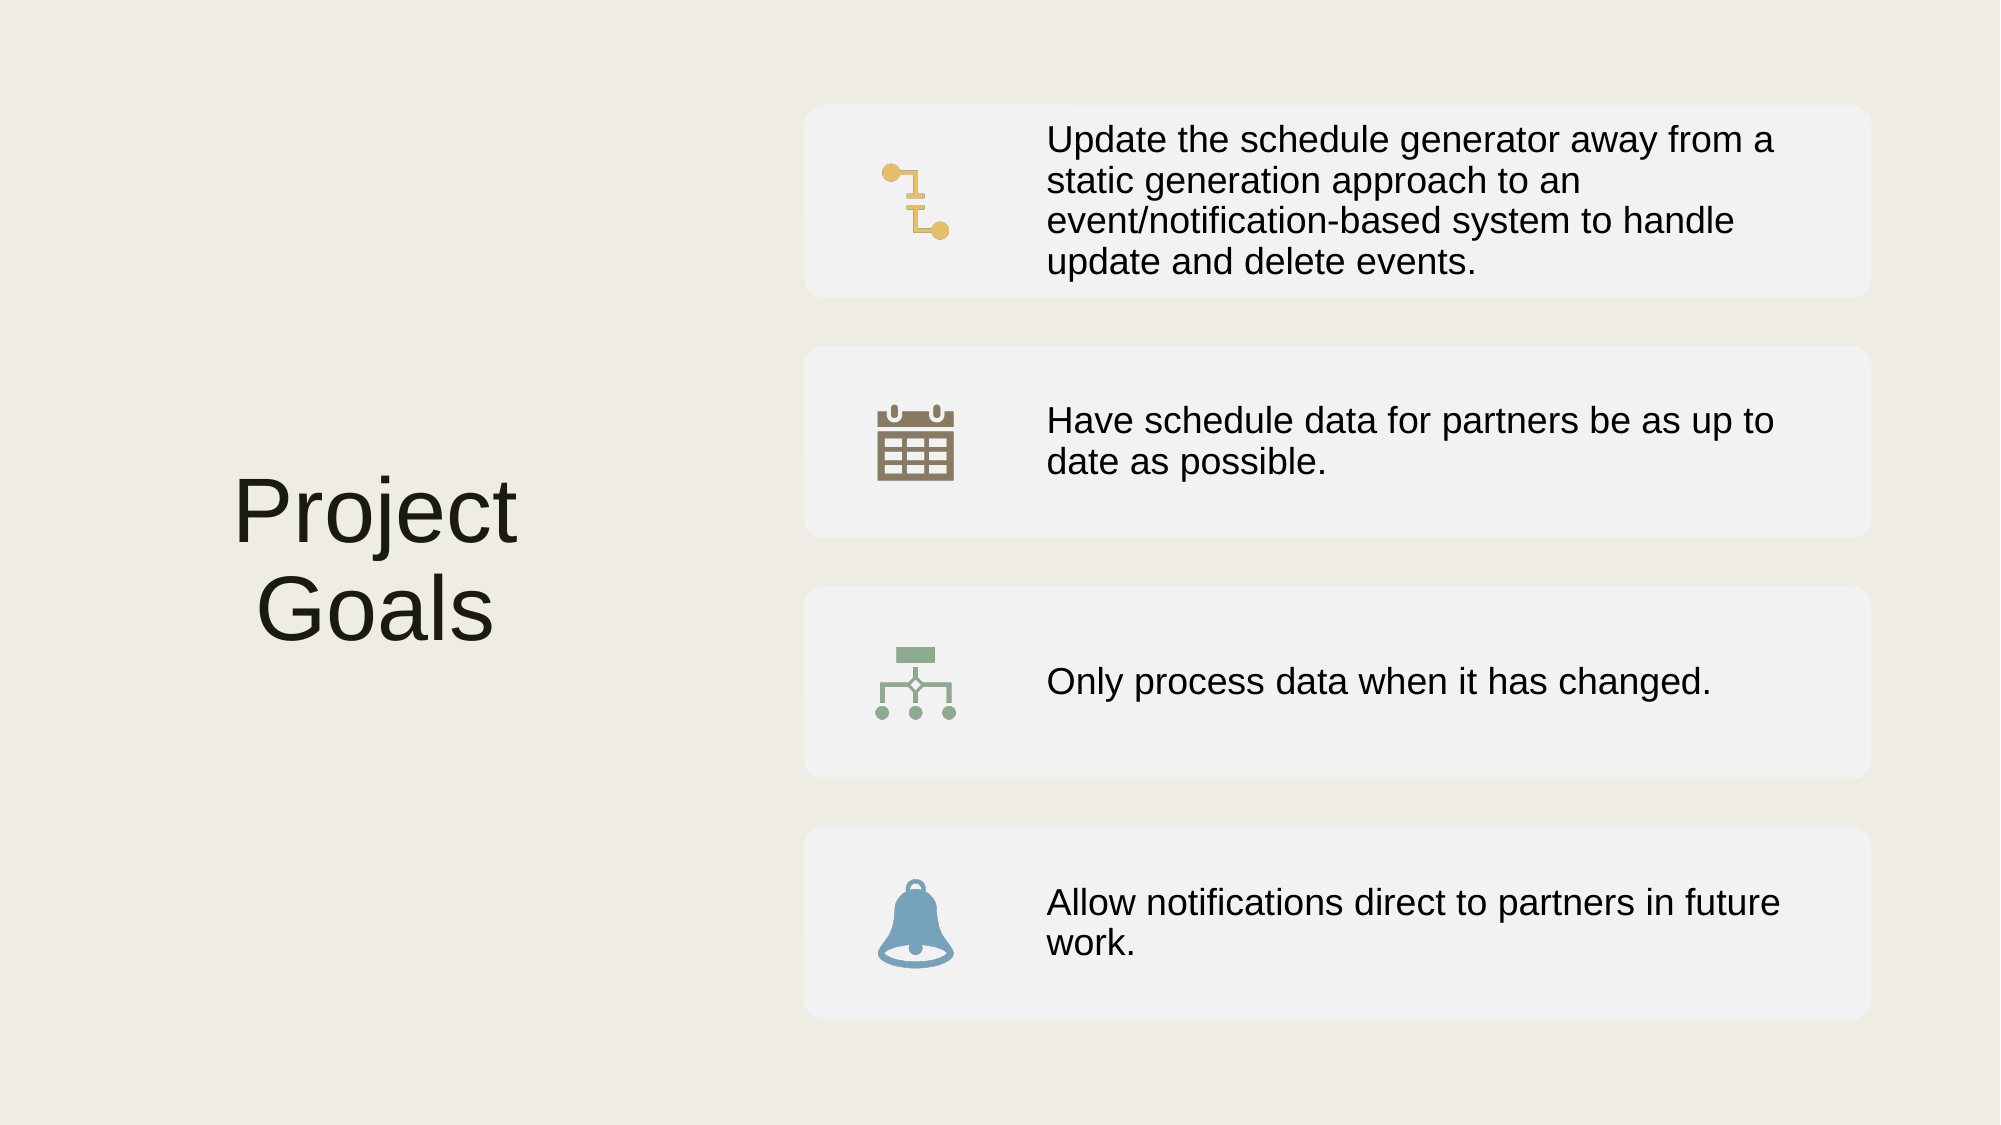

# Project Goals
Update the schedule generator away from a static generation approach to an event/notification-based system to handle update and delete events.
Have schedule data for partners be as up to date as possible.
Only process data when it has changed.
Allow notifications direct to partners in future work.